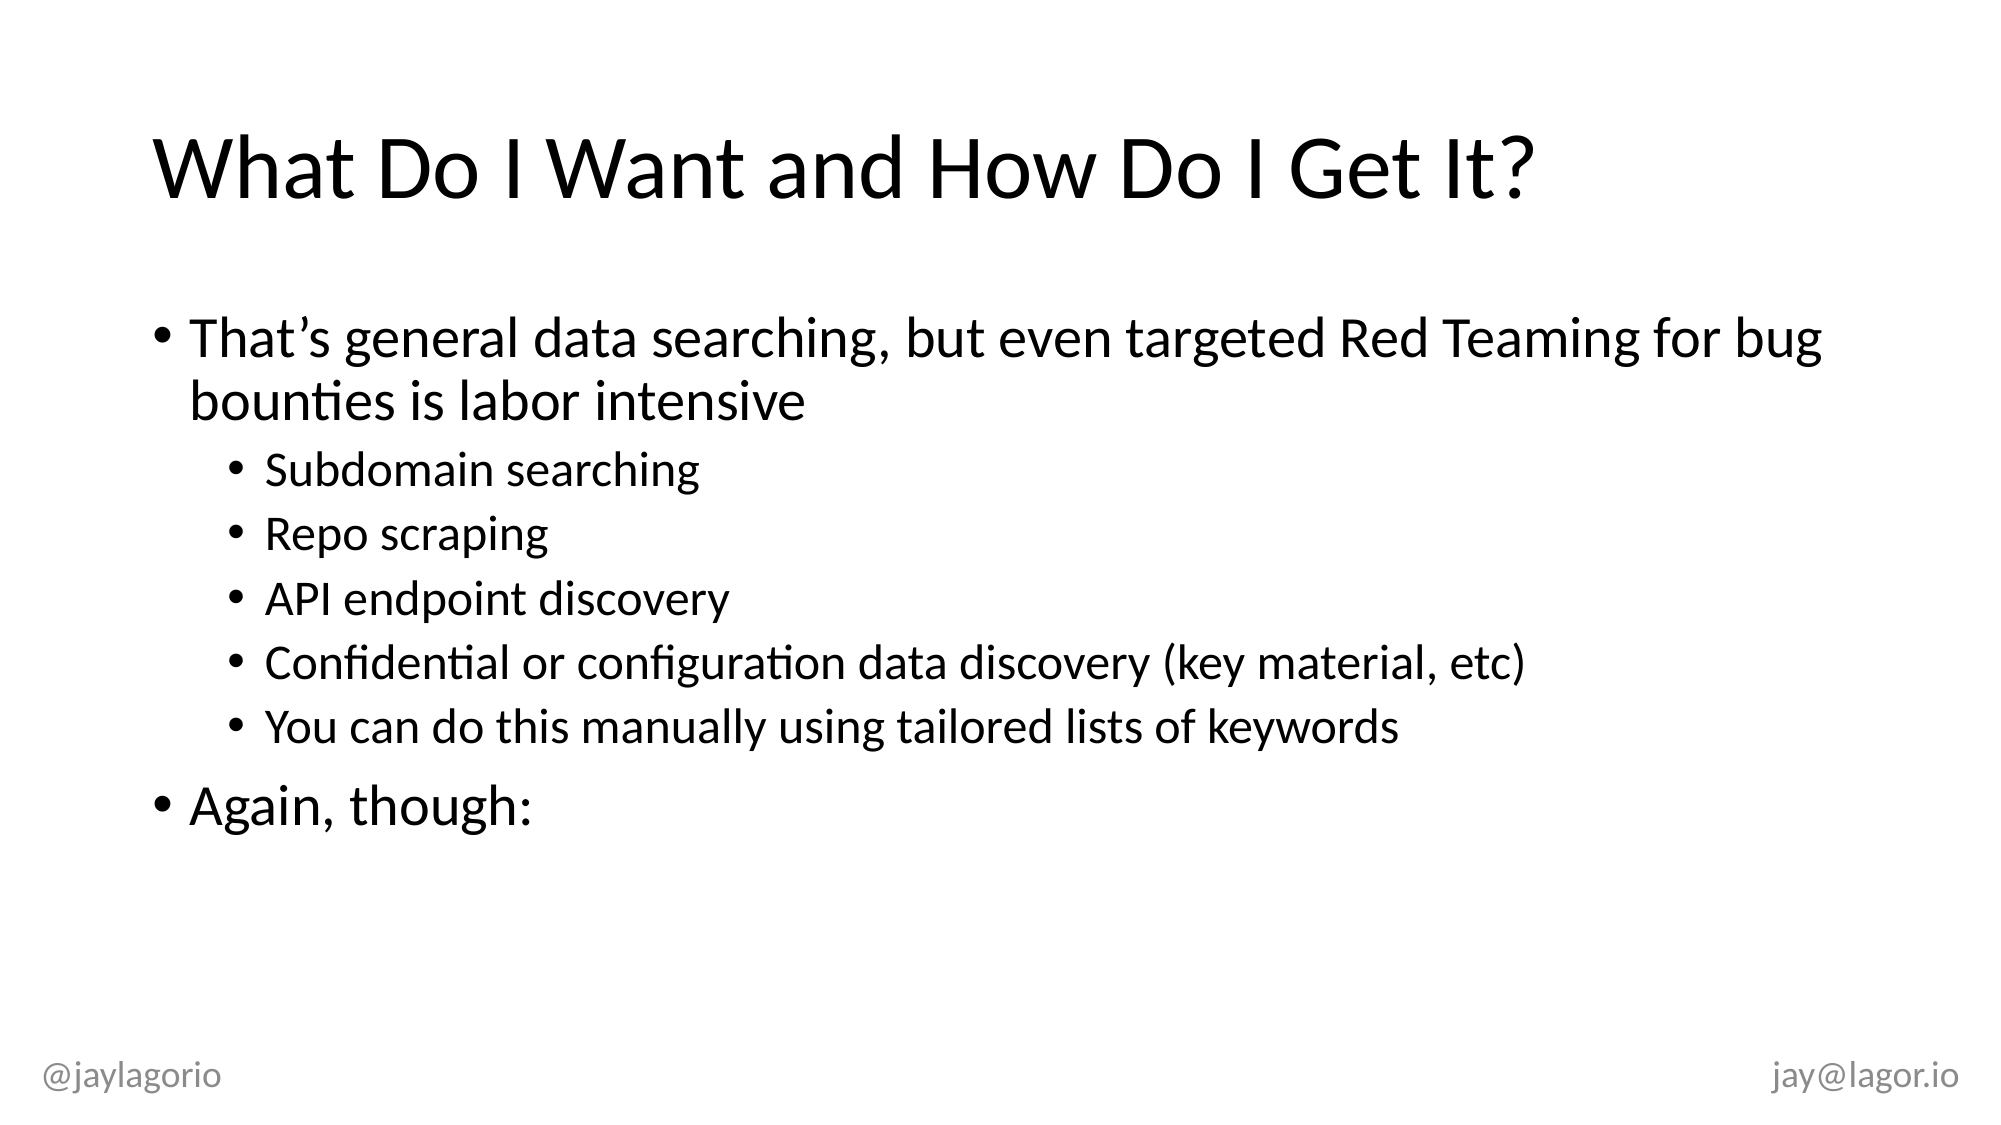

# What Do I Want and How Do I Get It?
That’s general data searching, but even targeted Red Teaming for bug bounties is labor intensive
Subdomain searching
Repo scraping
API endpoint discovery
Confidential or configuration data discovery (key material, etc)
You can do this manually using tailored lists of keywords
Again, though: